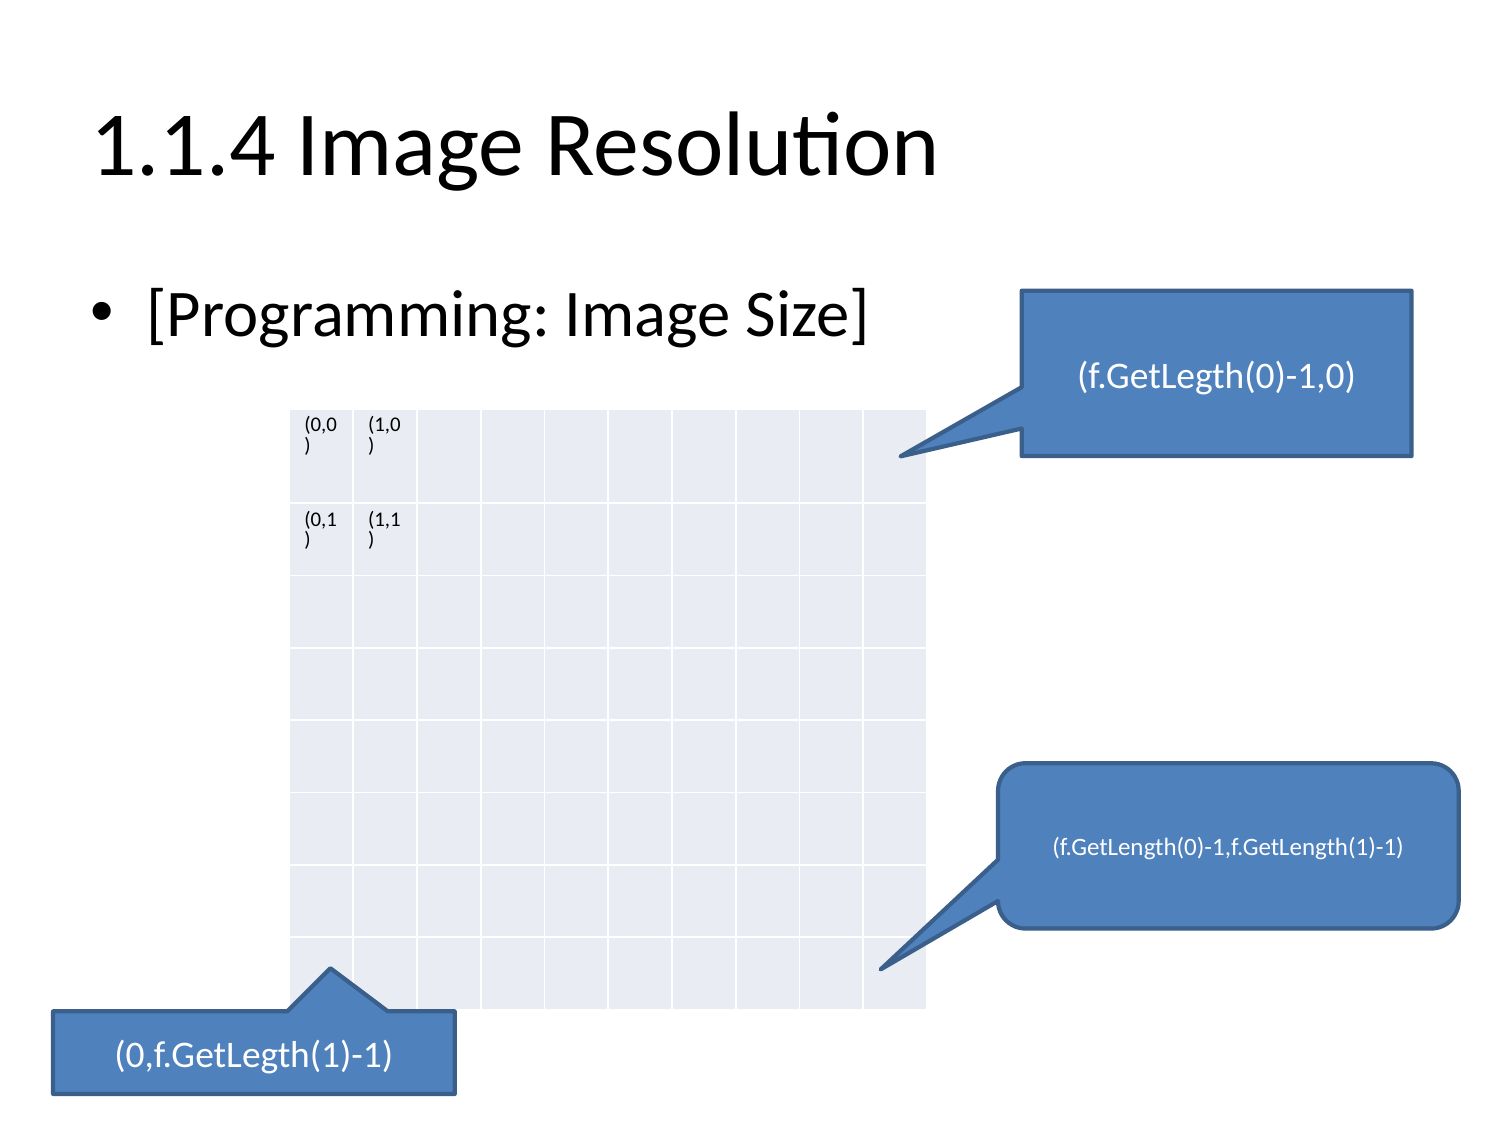

# 1.1.4 Image Resolution
[Programming: Image Size]
(f.GetLegth(0)-1,0)
| (0,0) | (1,0) |  |  |  |  |  |  |  |  |
| --- | --- | --- | --- | --- | --- | --- | --- | --- | --- |
| (0,1) | (1,1) |  |  |  |  |  |  |  |  |
|  |  |  |  |  |  |  |  |  |  |
|  |  |  |  |  |  |  |  |  |  |
|  |  |  |  |  |  |  |  |  |  |
|  |  |  |  |  |  |  |  |  |  |
|  |  |  |  |  |  |  |  |  |  |
|  |  |  |  |  |  |  |  |  |  |
(f.GetLength(0)-1,f.GetLength(1)-1)
(0,f.GetLegth(1)-1)